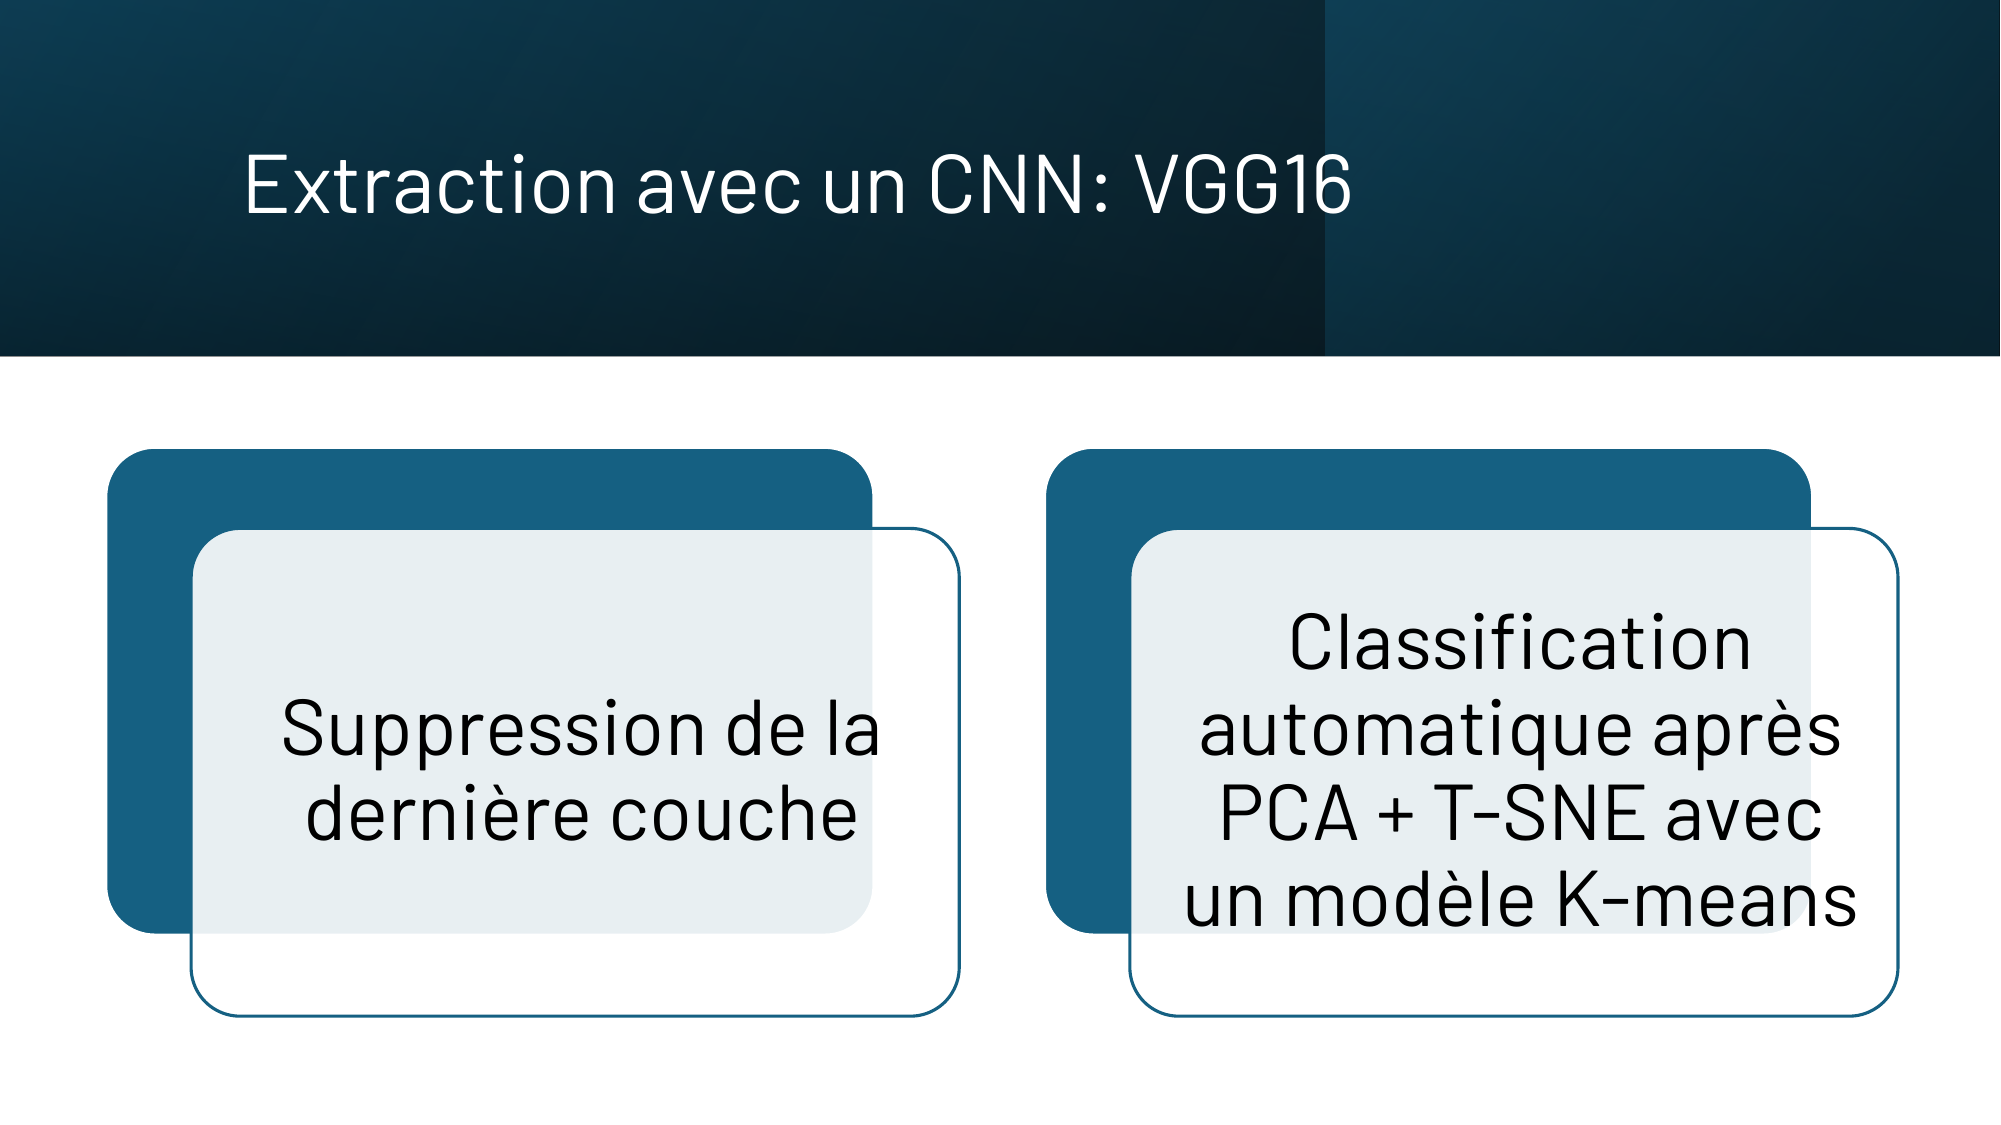

# Extraction avec un CNN: VGG16
Suppression de la dernière couche
Classification automatique après PCA + T-SNE avec un modèle K-means